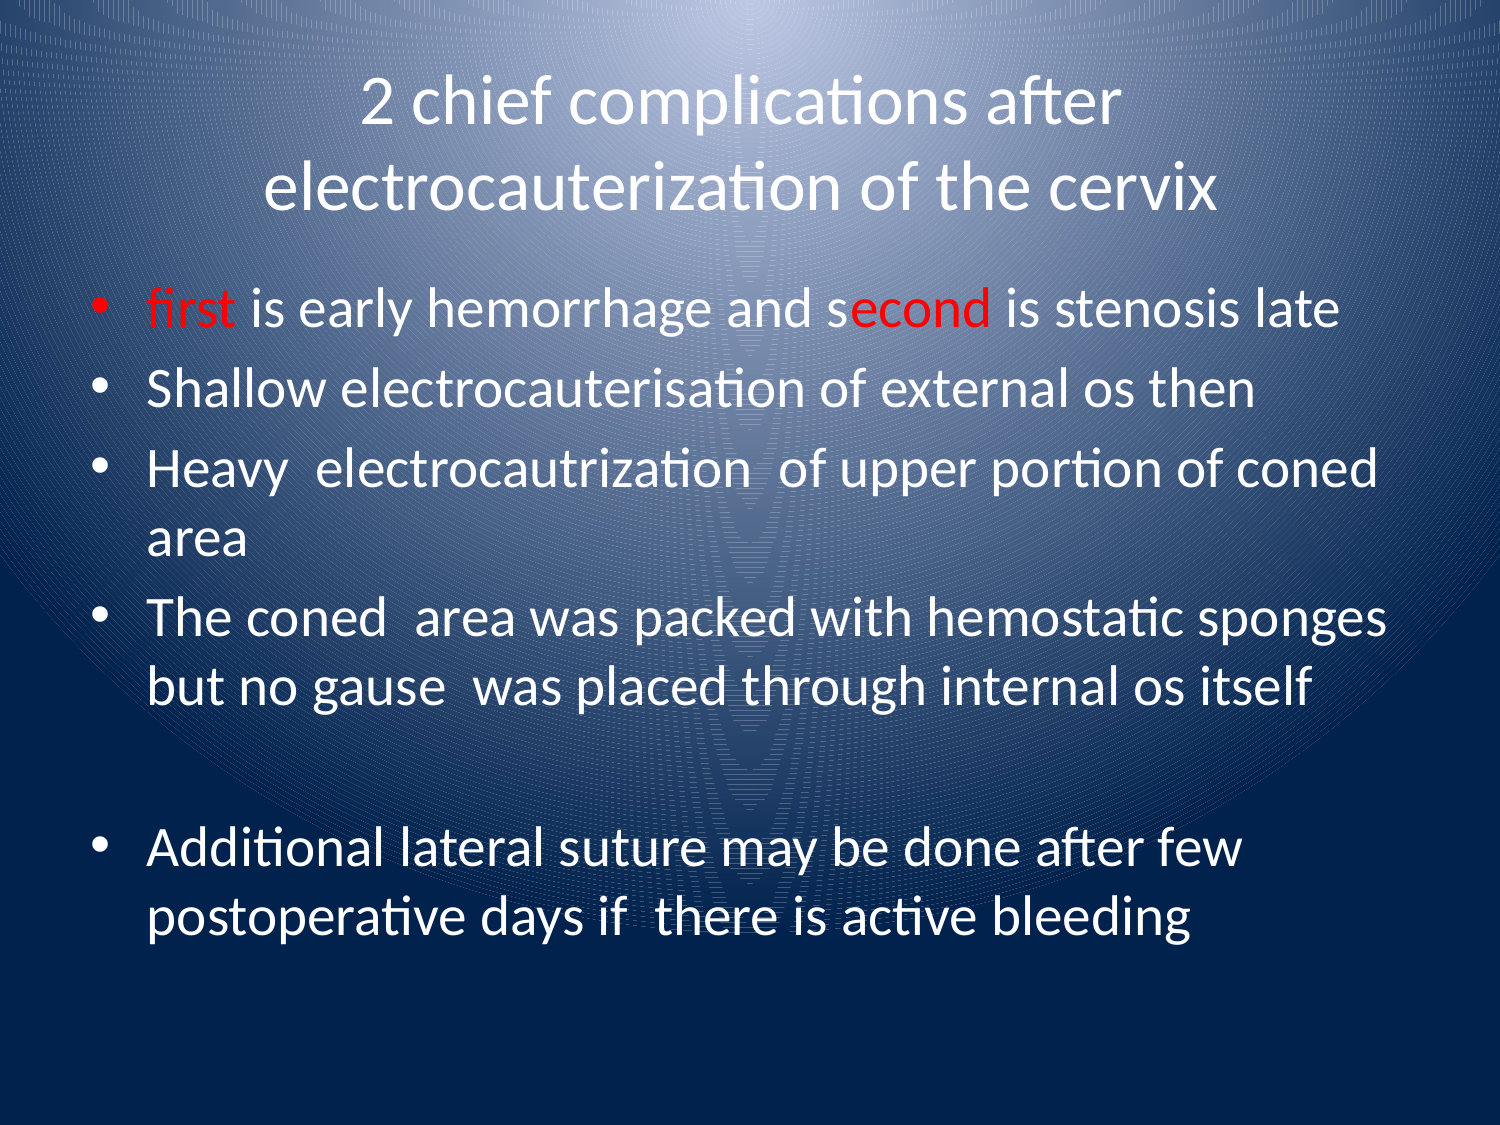

# 2 chief complications after  electrocauterization of the cervix
first is early hemorrhage and second is stenosis late
Shallow electrocauterisation of external os then
Heavy  electrocautrization  of upper portion of coned area
The coned  area was packed with hemostatic sponges but no gause  was placed through internal os itself

Additional lateral suture may be done after few postoperative days if  there is active bleeding